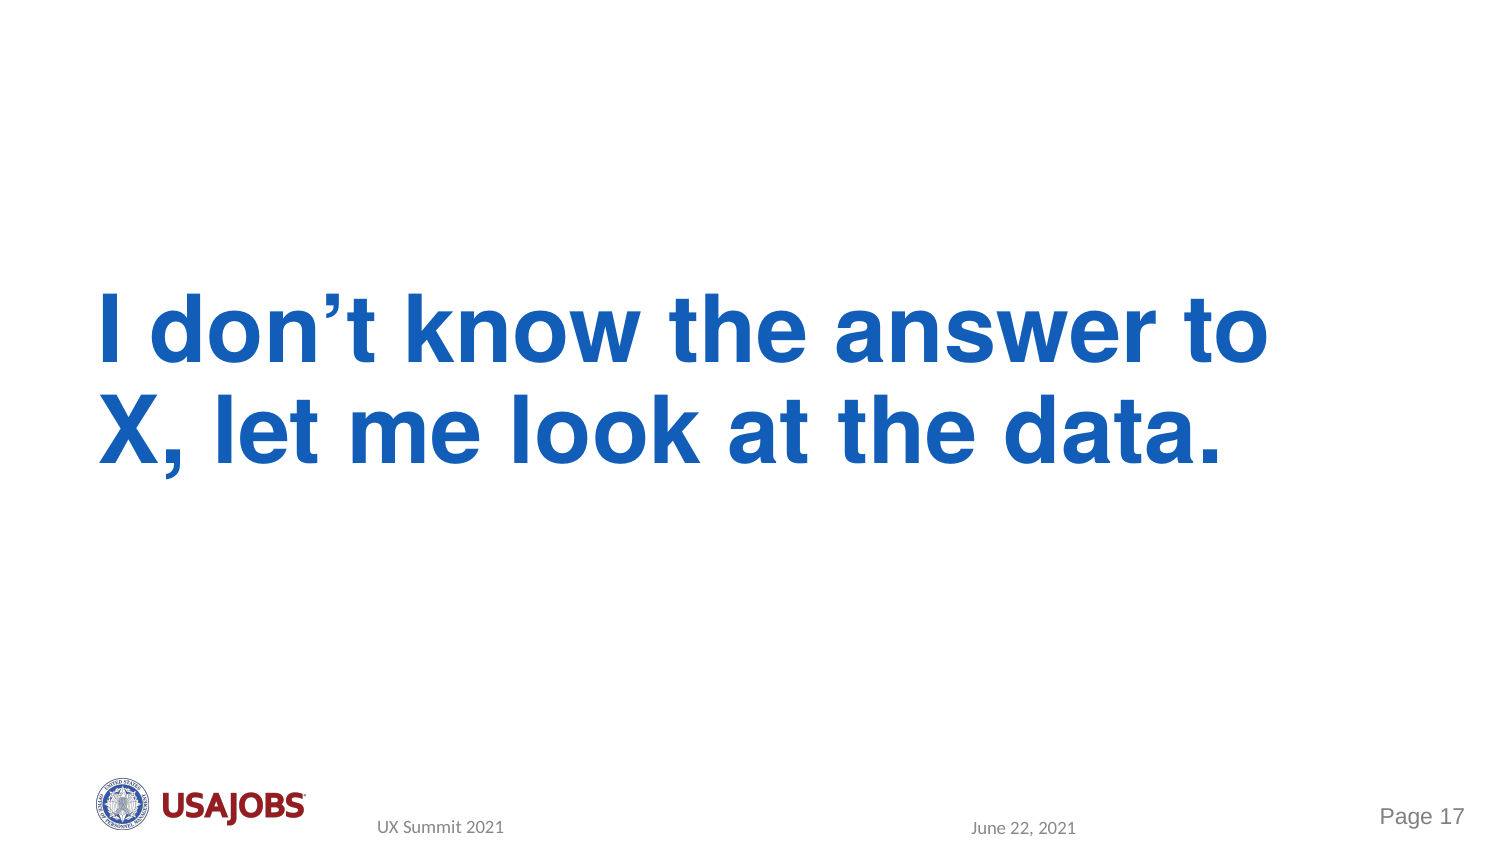

# I don’t know the answer to X, let me look at the data.
Page 17
UX Summit 2021
June 22, 2021